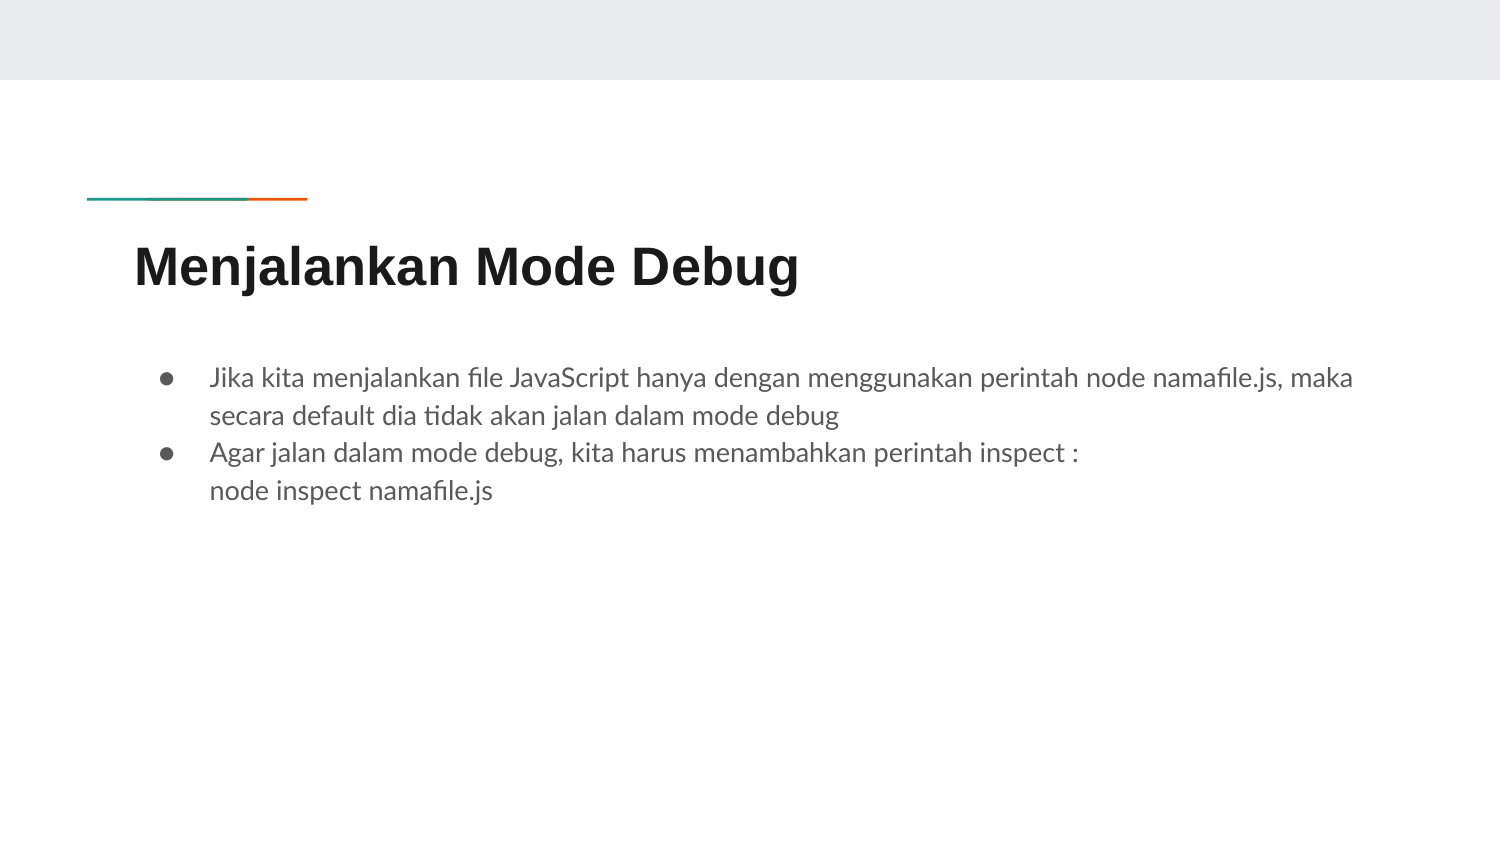

# Menjalankan Mode Debug
Jika kita menjalankan file JavaScript hanya dengan menggunakan perintah node namafile.js, maka secara default dia tidak akan jalan dalam mode debug
Agar jalan dalam mode debug, kita harus menambahkan perintah inspect :
node inspect namafile.js